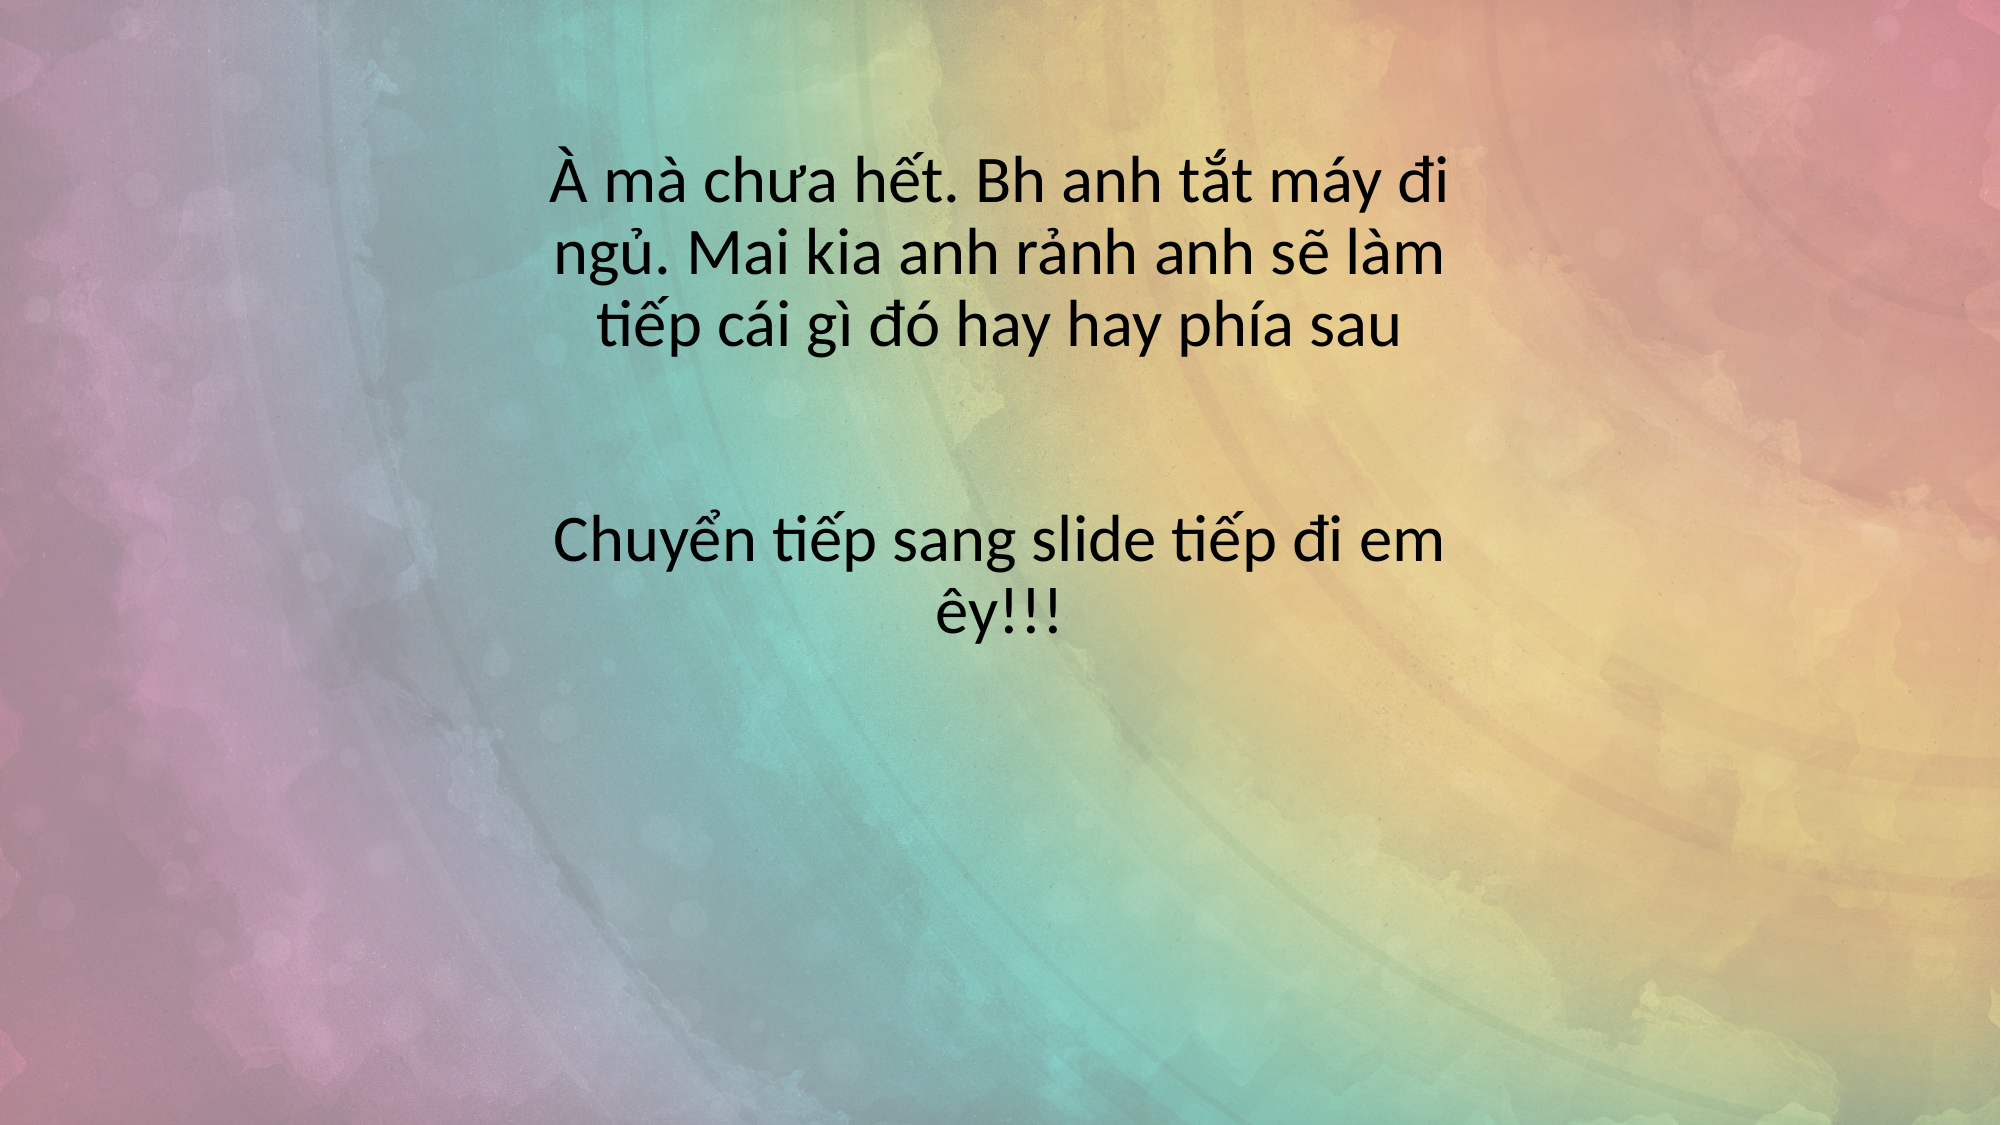

À mà chưa hết. Bh anh tắt máy đi ngủ. Mai kia anh rảnh anh sẽ làm tiếp cái gì đó hay hay phía sau
Chuyển tiếp sang slide tiếp đi em êy!!!